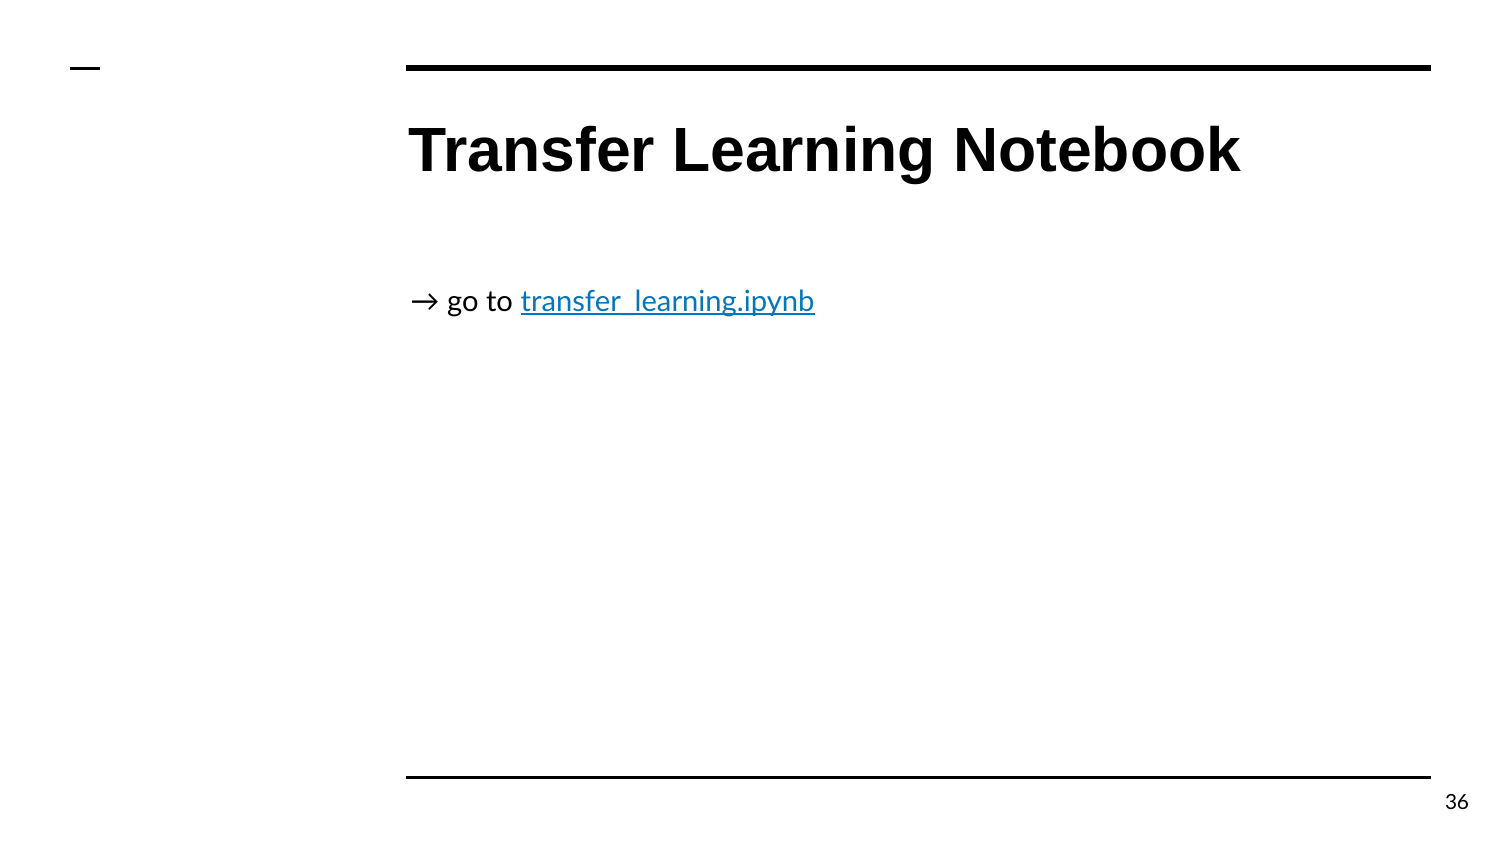

# Transfer Learning Notebook
→ go to transfer_learning.ipynb
36